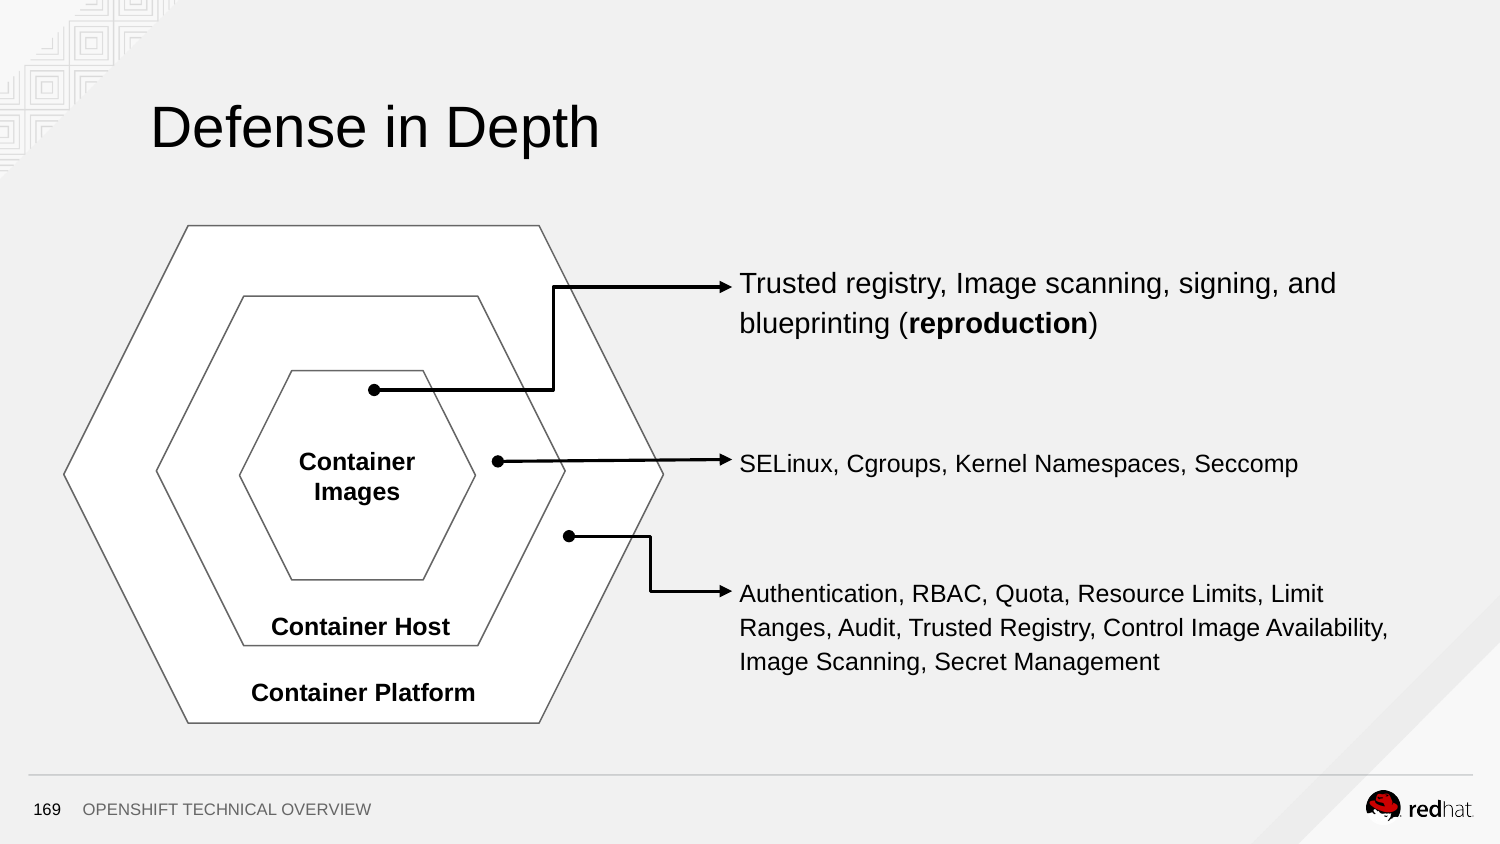

Defense in Depth

Container Platform
Trusted registry, Image scanning, signing, and blueprinting (reproduction)

Container Host
Container Images
SELinux, Cgroups, Kernel Namespaces, Seccomp
Authentication, RBAC, Quota, Resource Limits, Limit Ranges, Audit, Trusted Registry, Control Image Availability, Image Scanning, Secret Management
169